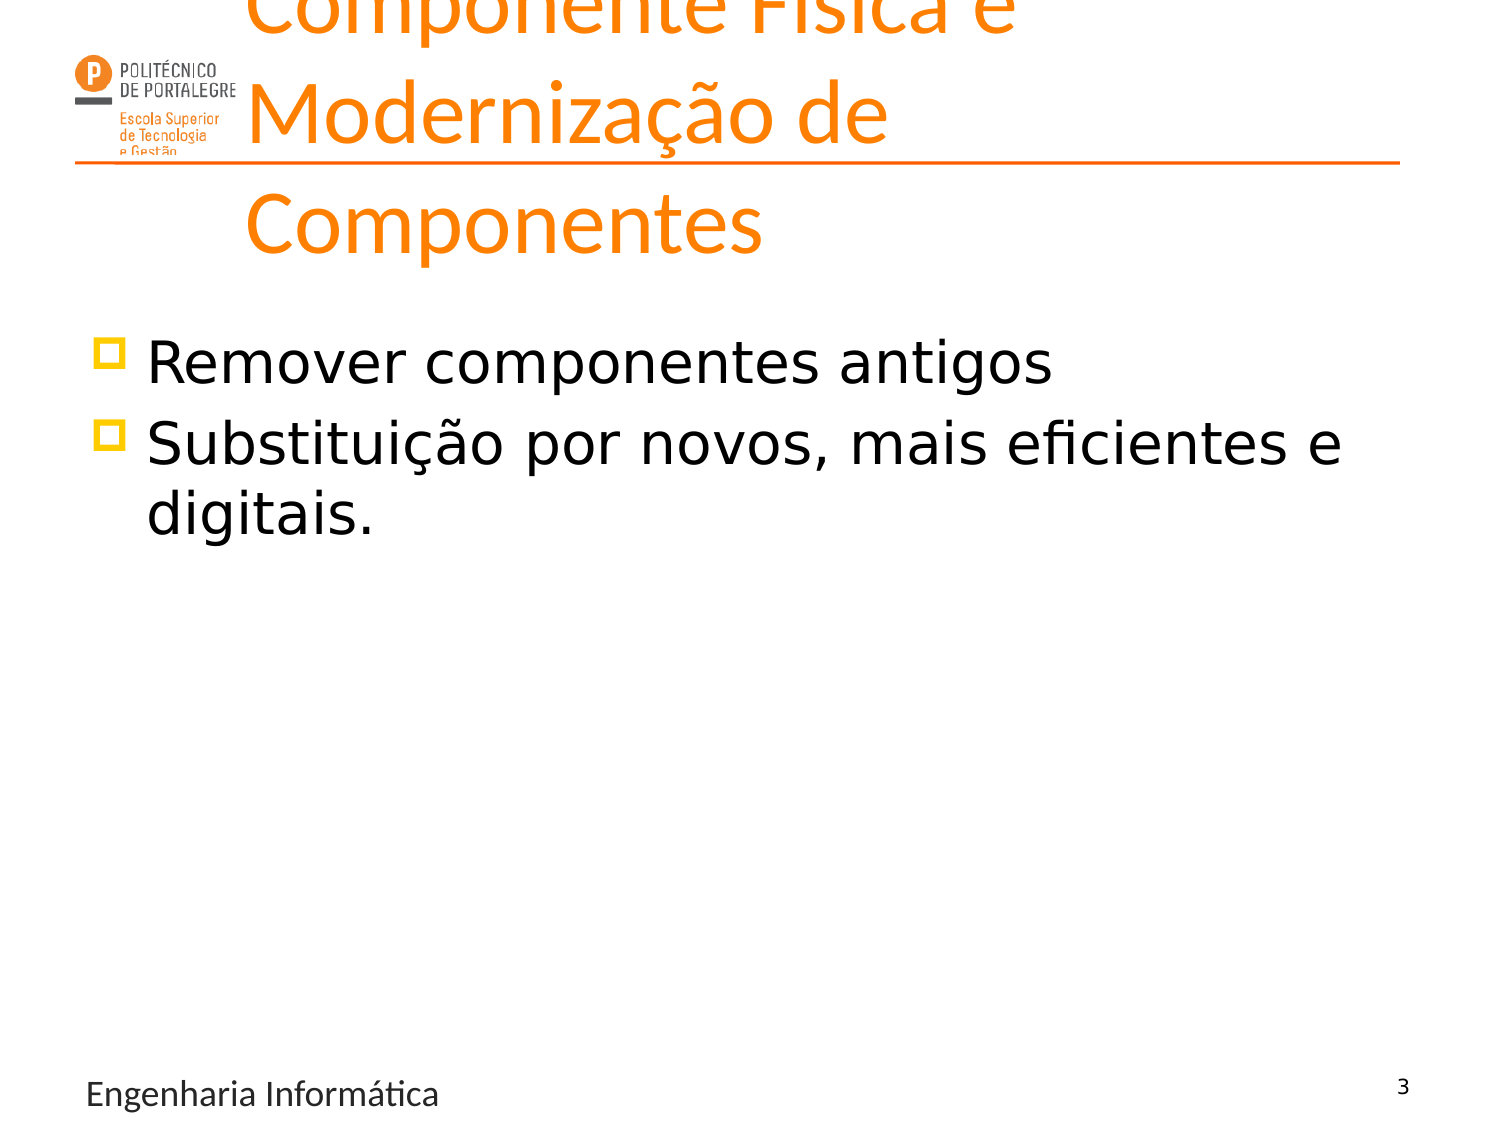

# Componente Física e Modernização de Componentes
Remover componentes antigos
Substituição por novos, mais eficientes e digitais.
3